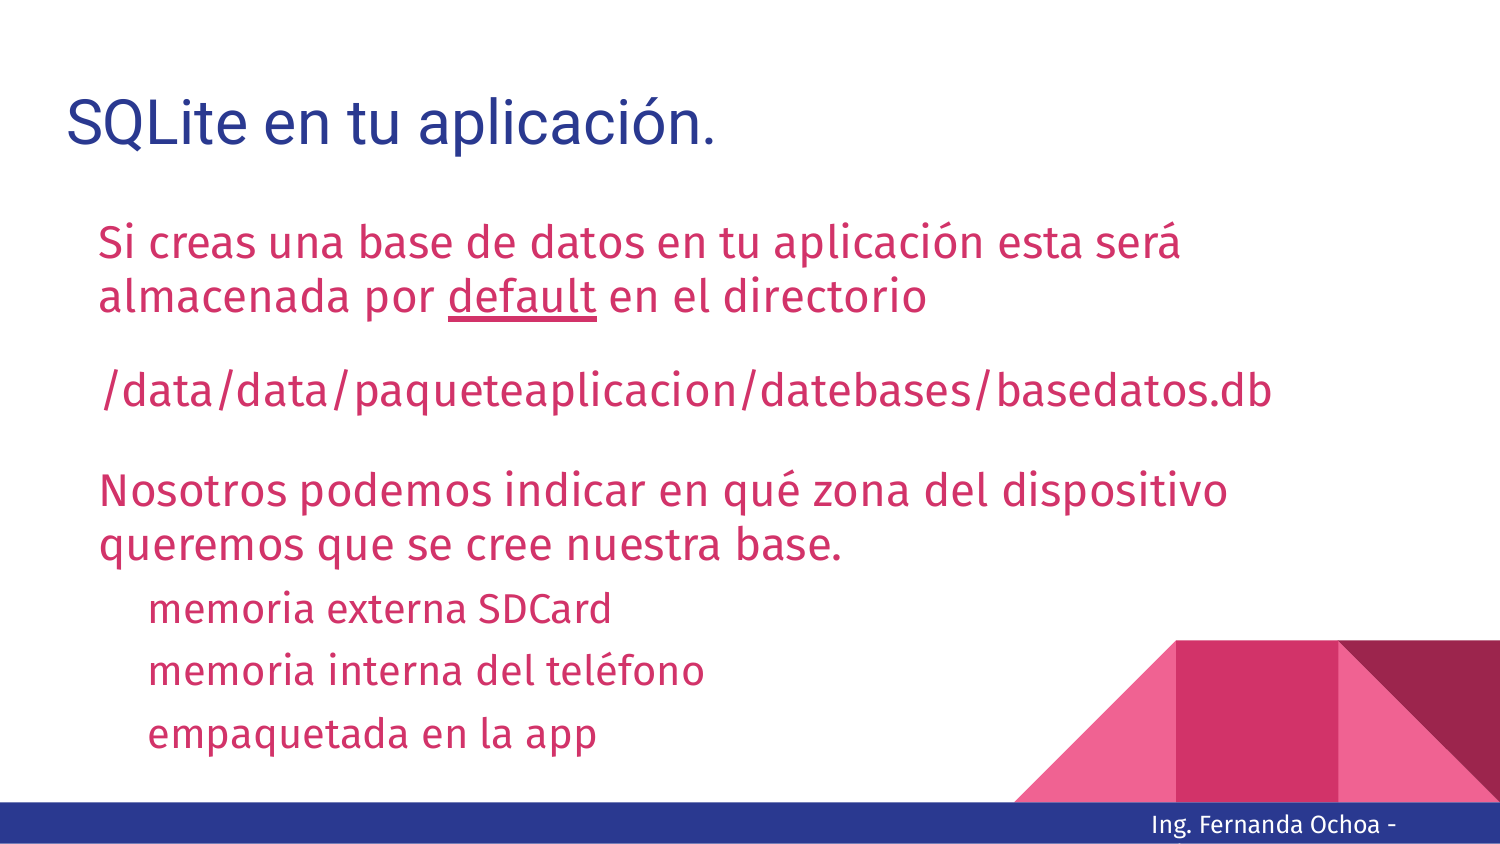

# SQLite en tu aplicación.
Si creas una base de datos en tu aplicación esta será almacenada por default en el directorio

/data/data/paqueteaplicacion/datebases/basedatos.db

Nosotros podemos indicar en qué zona del dispositivo queremos que se cree nuestra base.

memoria externa SDCard

memoria interna del teléfono

empaquetada en la app
Ing. Fernanda Ochoa - @imonsh